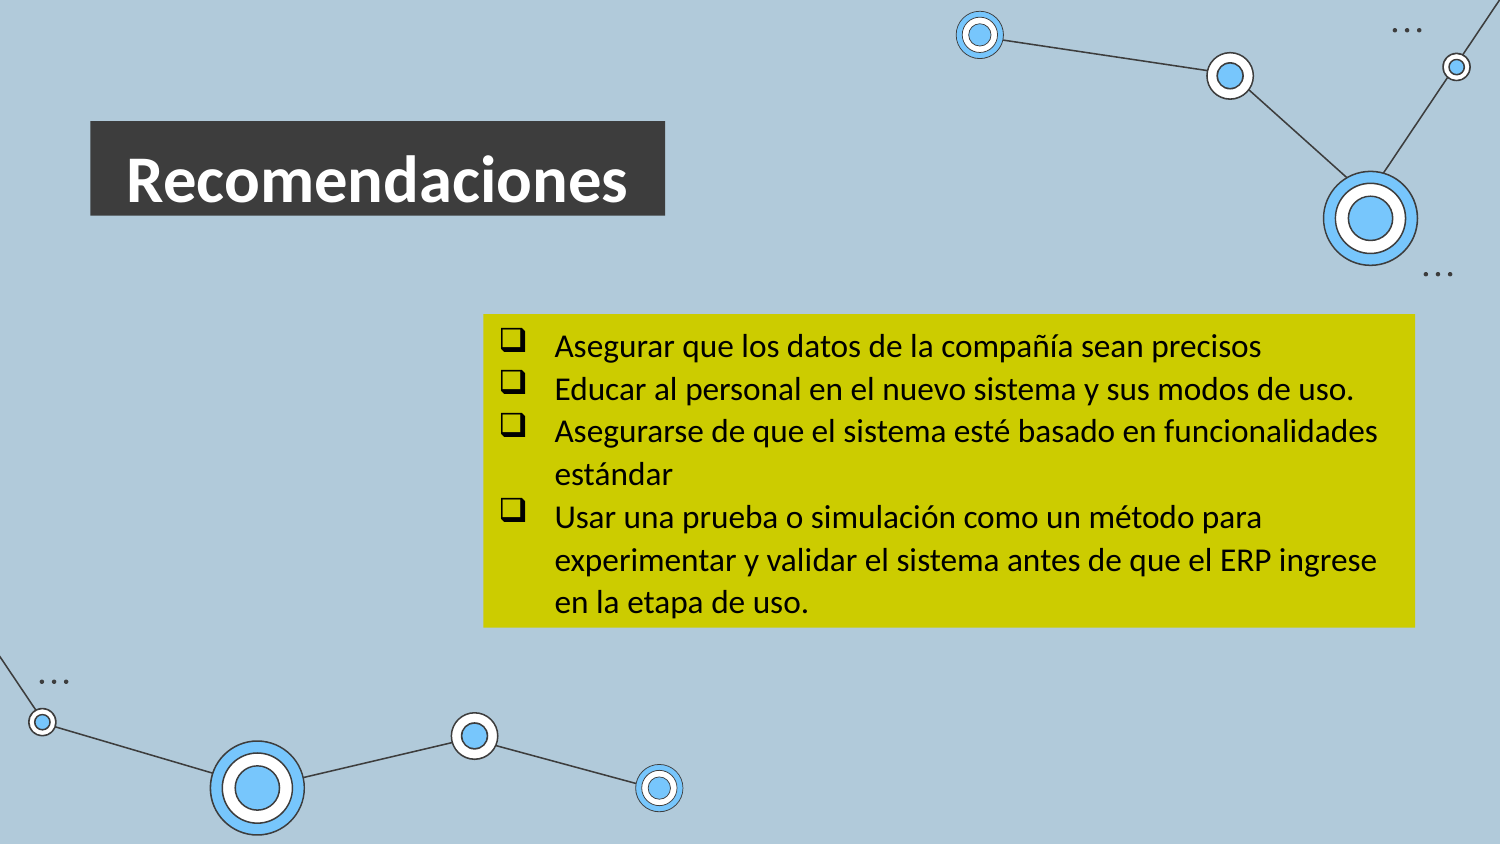

# Recomendaciones
Asegurar que los datos de la compañía sean precisos
Educar al personal en el nuevo sistema y sus modos de uso.
Asegurarse de que el sistema esté basado en funcionalidades estándar
Usar una prueba o simulación como un método para experimentar y validar el sistema antes de que el ERP ingrese en la etapa de uso.